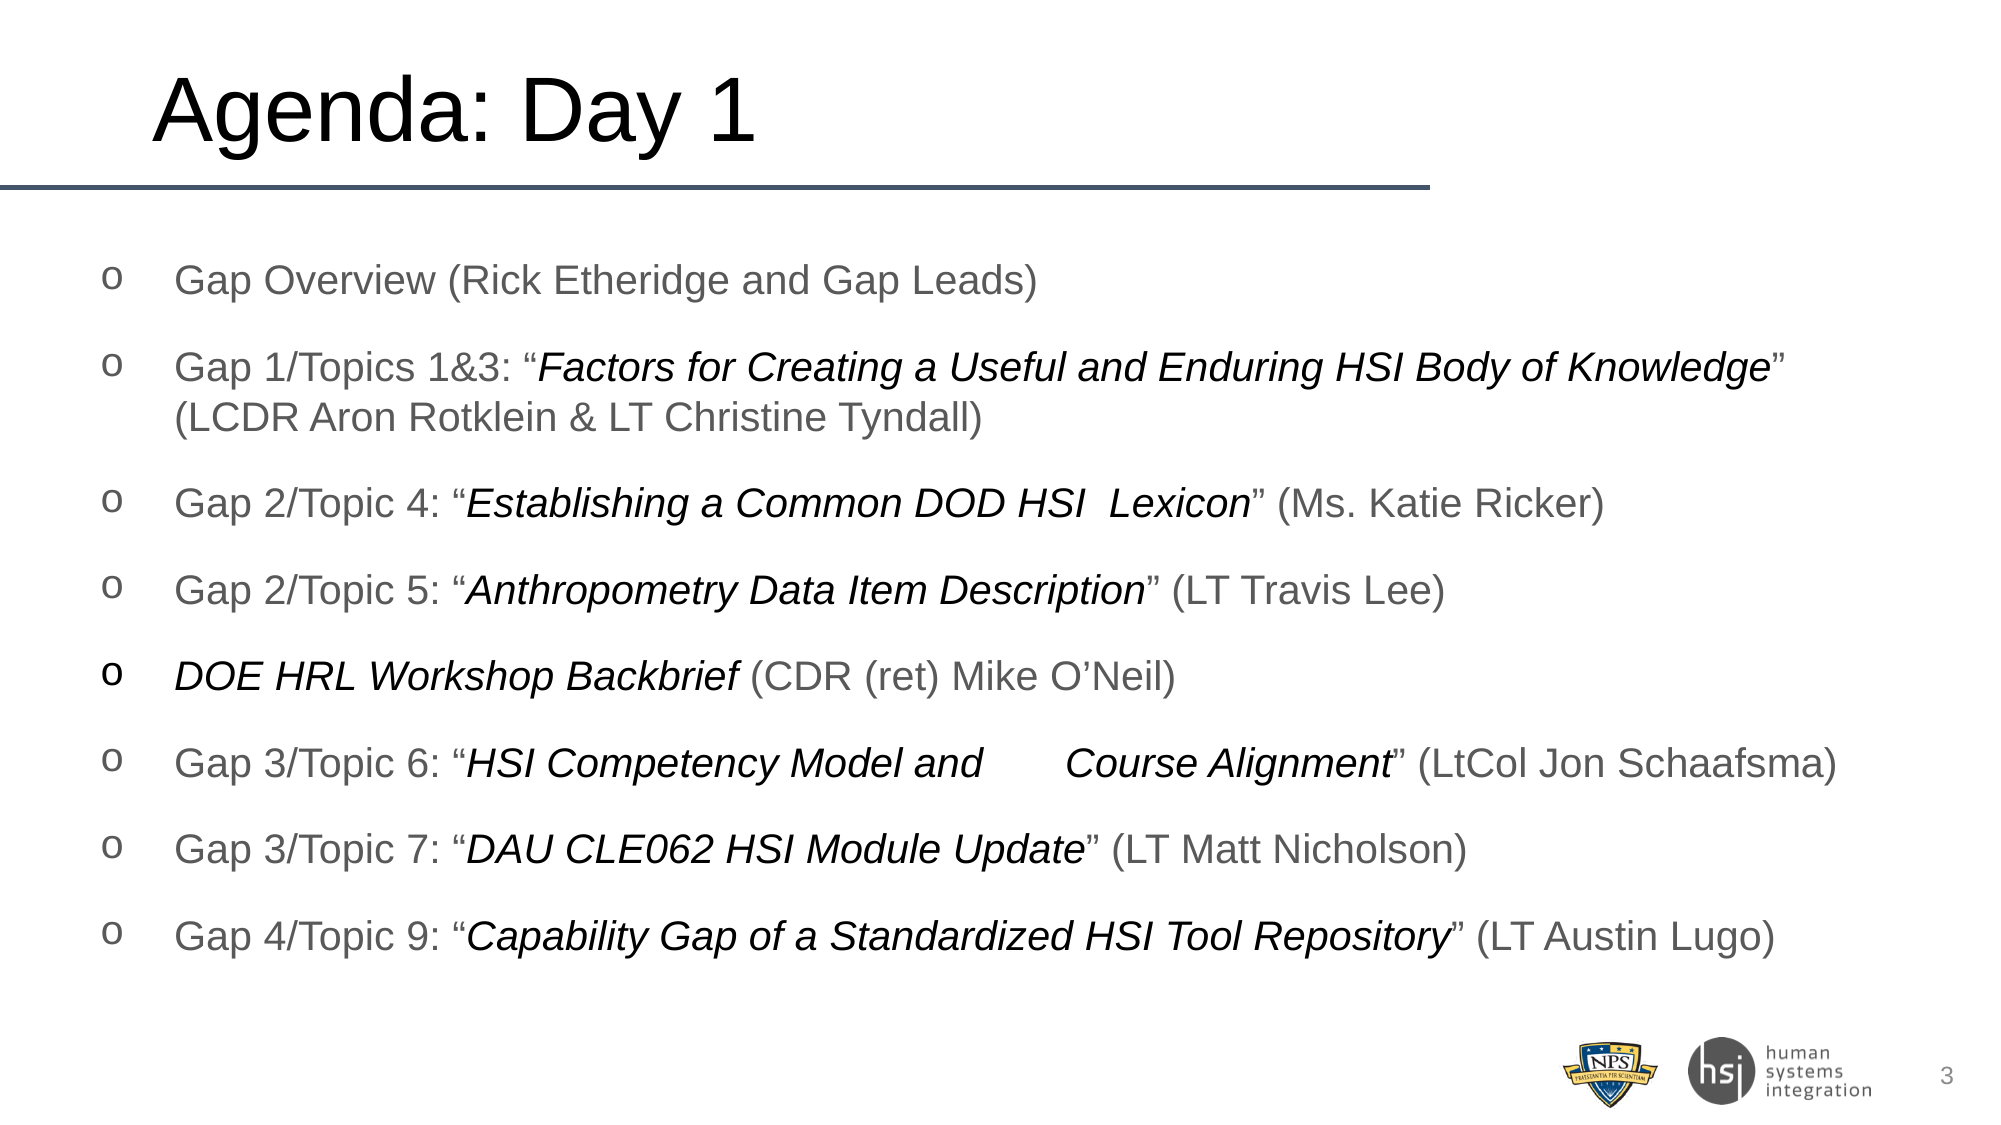

# Agenda: Day 1
Gap Overview (Rick Etheridge and Gap Leads)
Gap 1/Topics 1&3: “Factors for Creating a Useful and Enduring HSI Body of Knowledge” (LCDR Aron Rotklein & LT Christine Tyndall)
Gap 2/Topic 4: “Establishing a Common DOD HSI  Lexicon” (Ms. Katie Ricker)
Gap 2/Topic 5: “Anthropometry Data Item Description” (LT Travis Lee)
DOE HRL Workshop Backbrief (CDR (ret) Mike O’Neil)
Gap 3/Topic 6: “HSI Competency Model and	Course Alignment” (LtCol Jon Schaafsma)
Gap 3/Topic 7: “DAU CLE062 HSI Module Update” (LT Matt Nicholson)
Gap 4/Topic 9: “Capability Gap of a Standardized HSI Tool Repository” (LT Austin Lugo)

3